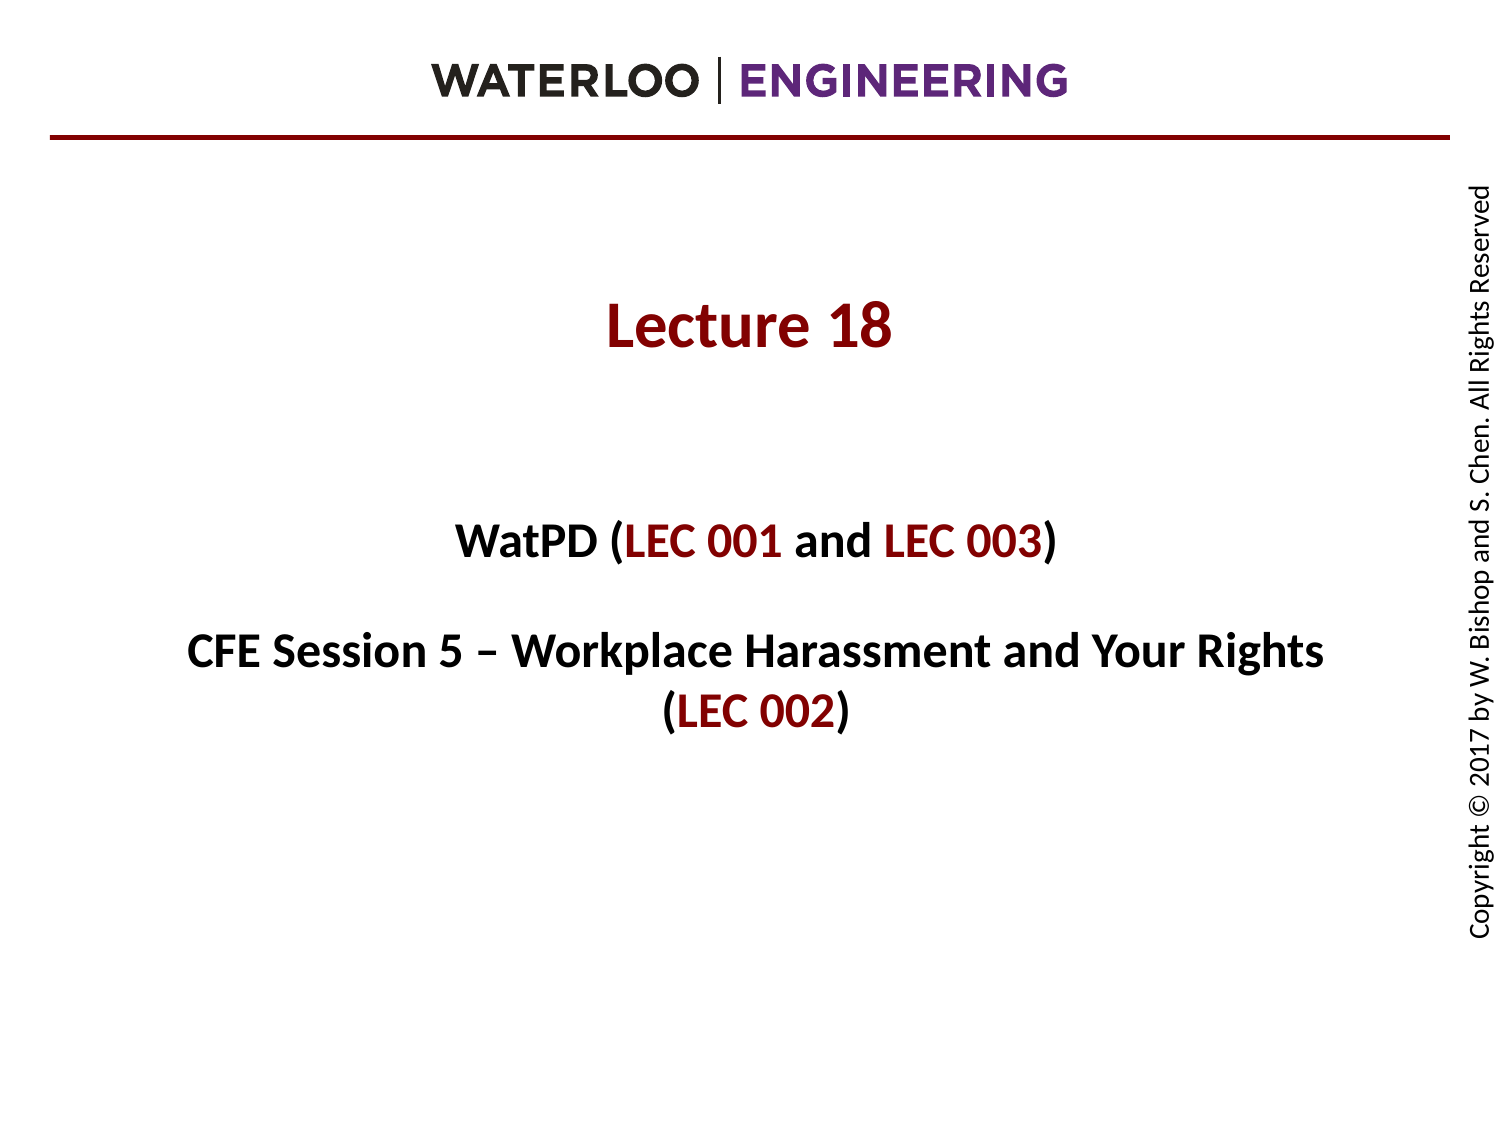

# Lecture 18
WatPD (LEC 001 and LEC 003)
CFE Session 5 – Workplace Harassment and Your Rights (LEC 002)